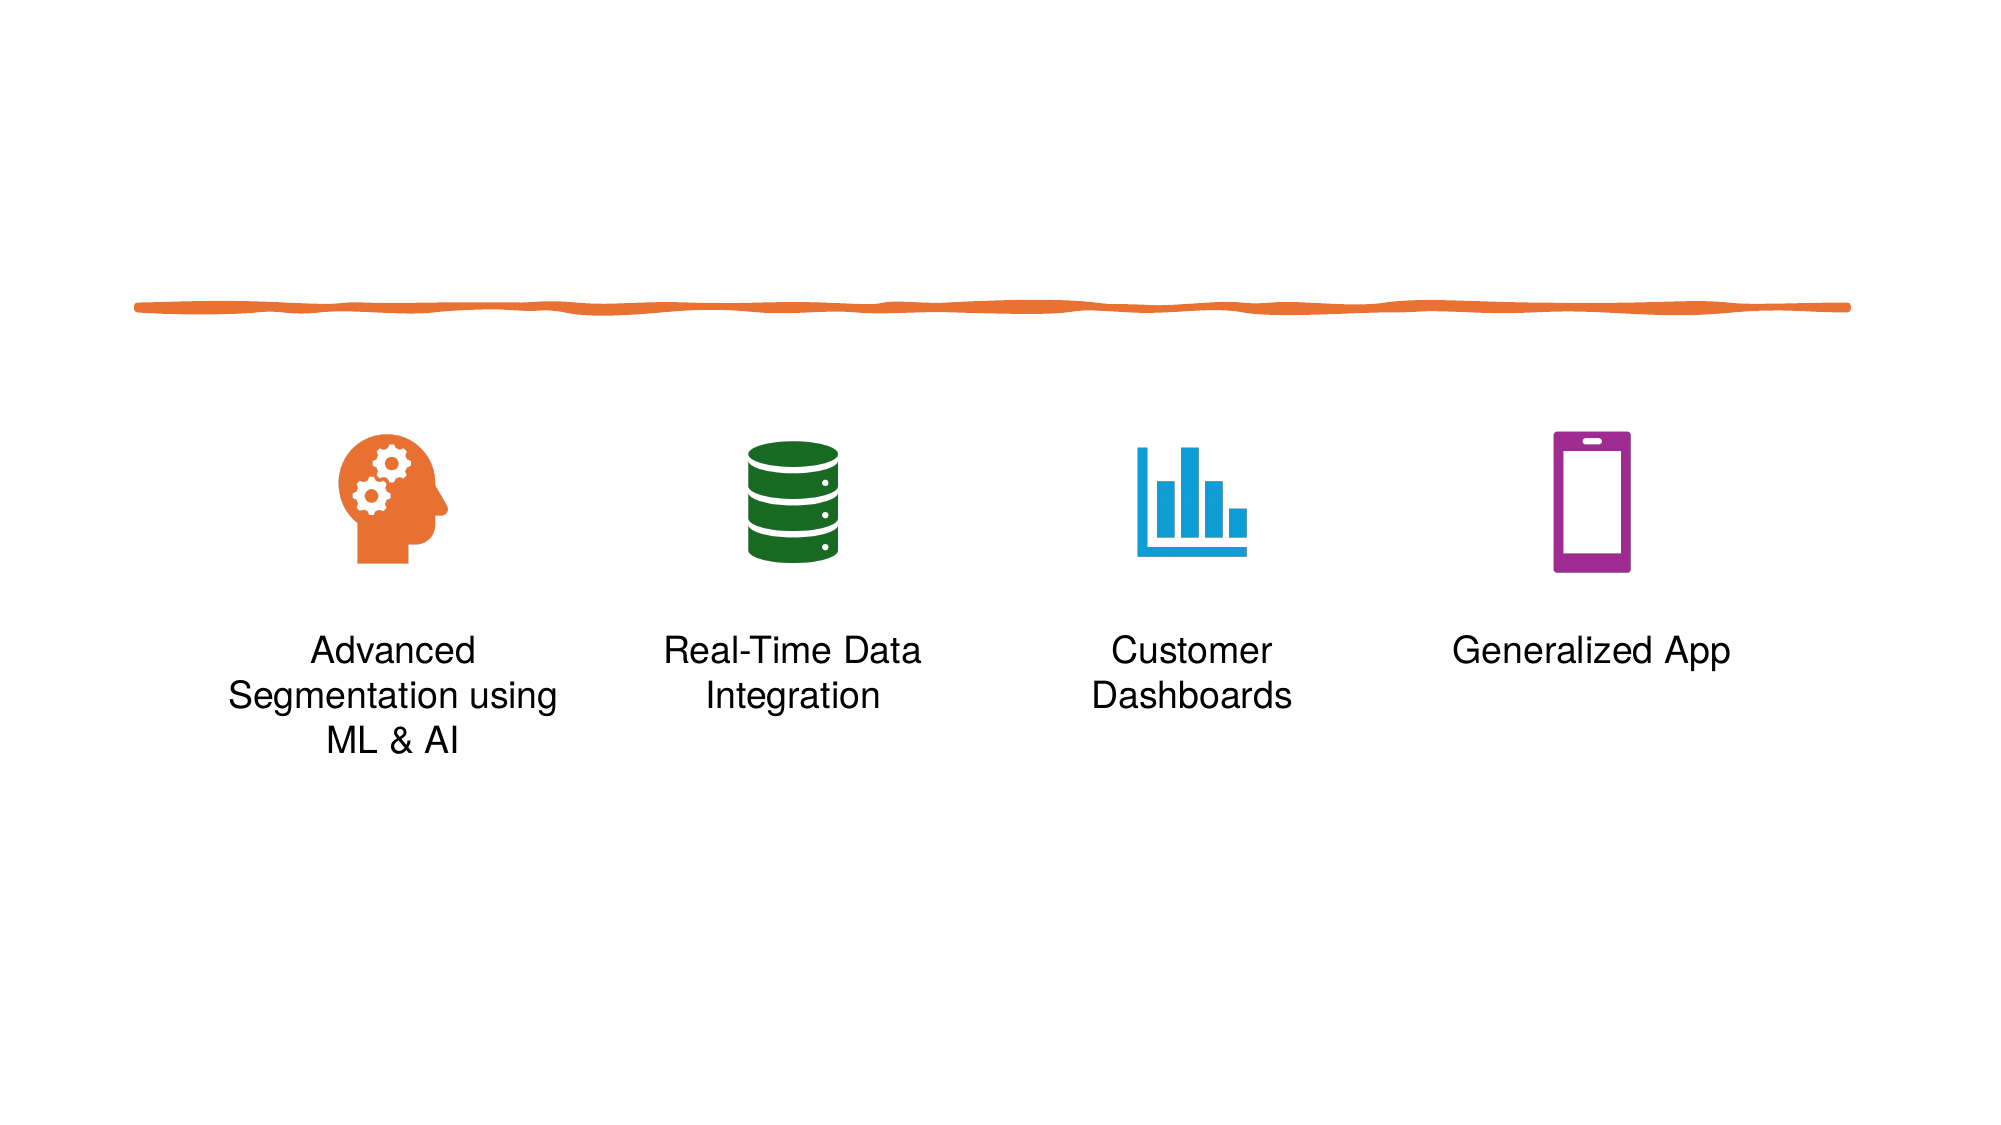

Advanced Segmentation using ML & AI
Real-Time Data Integration
Customer Dashboards
Generalized App